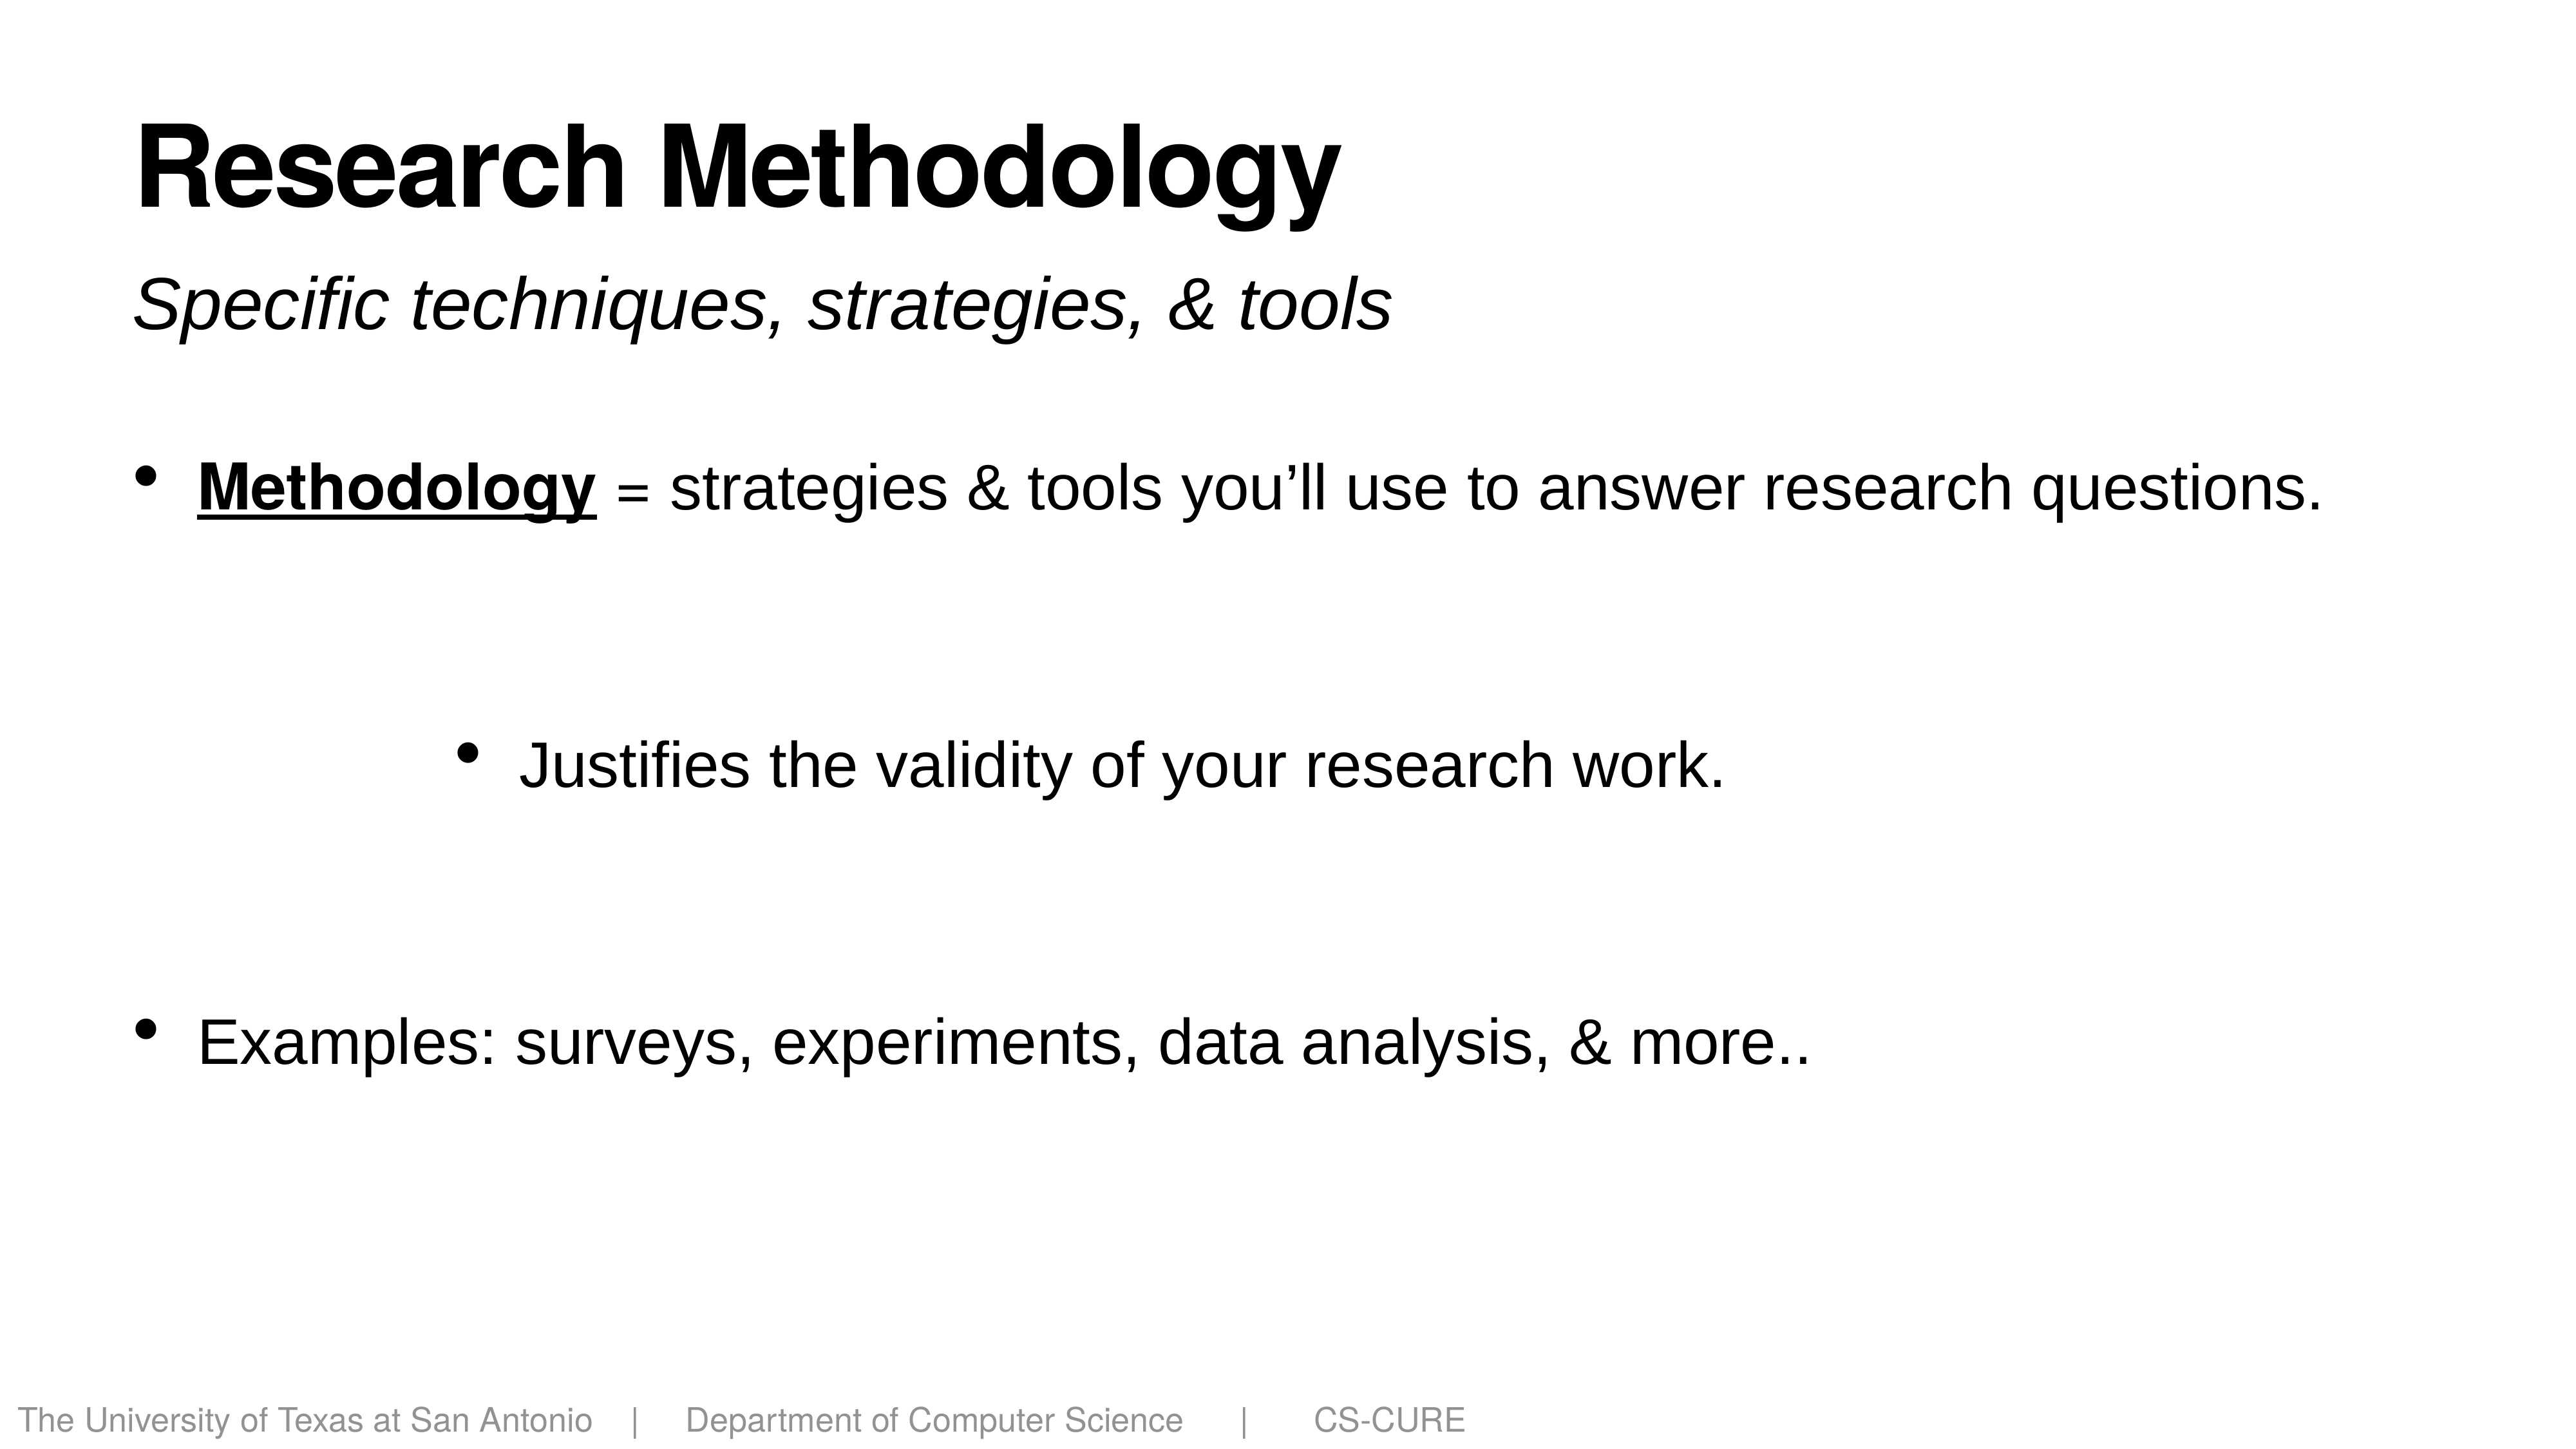

# Research Methodology
Specific techniques, strategies, & tools
Methodology = strategies & tools you’ll use to answer research questions.
Justifies the validity of your research work.
Examples: surveys, experiments, data analysis, & more..
8